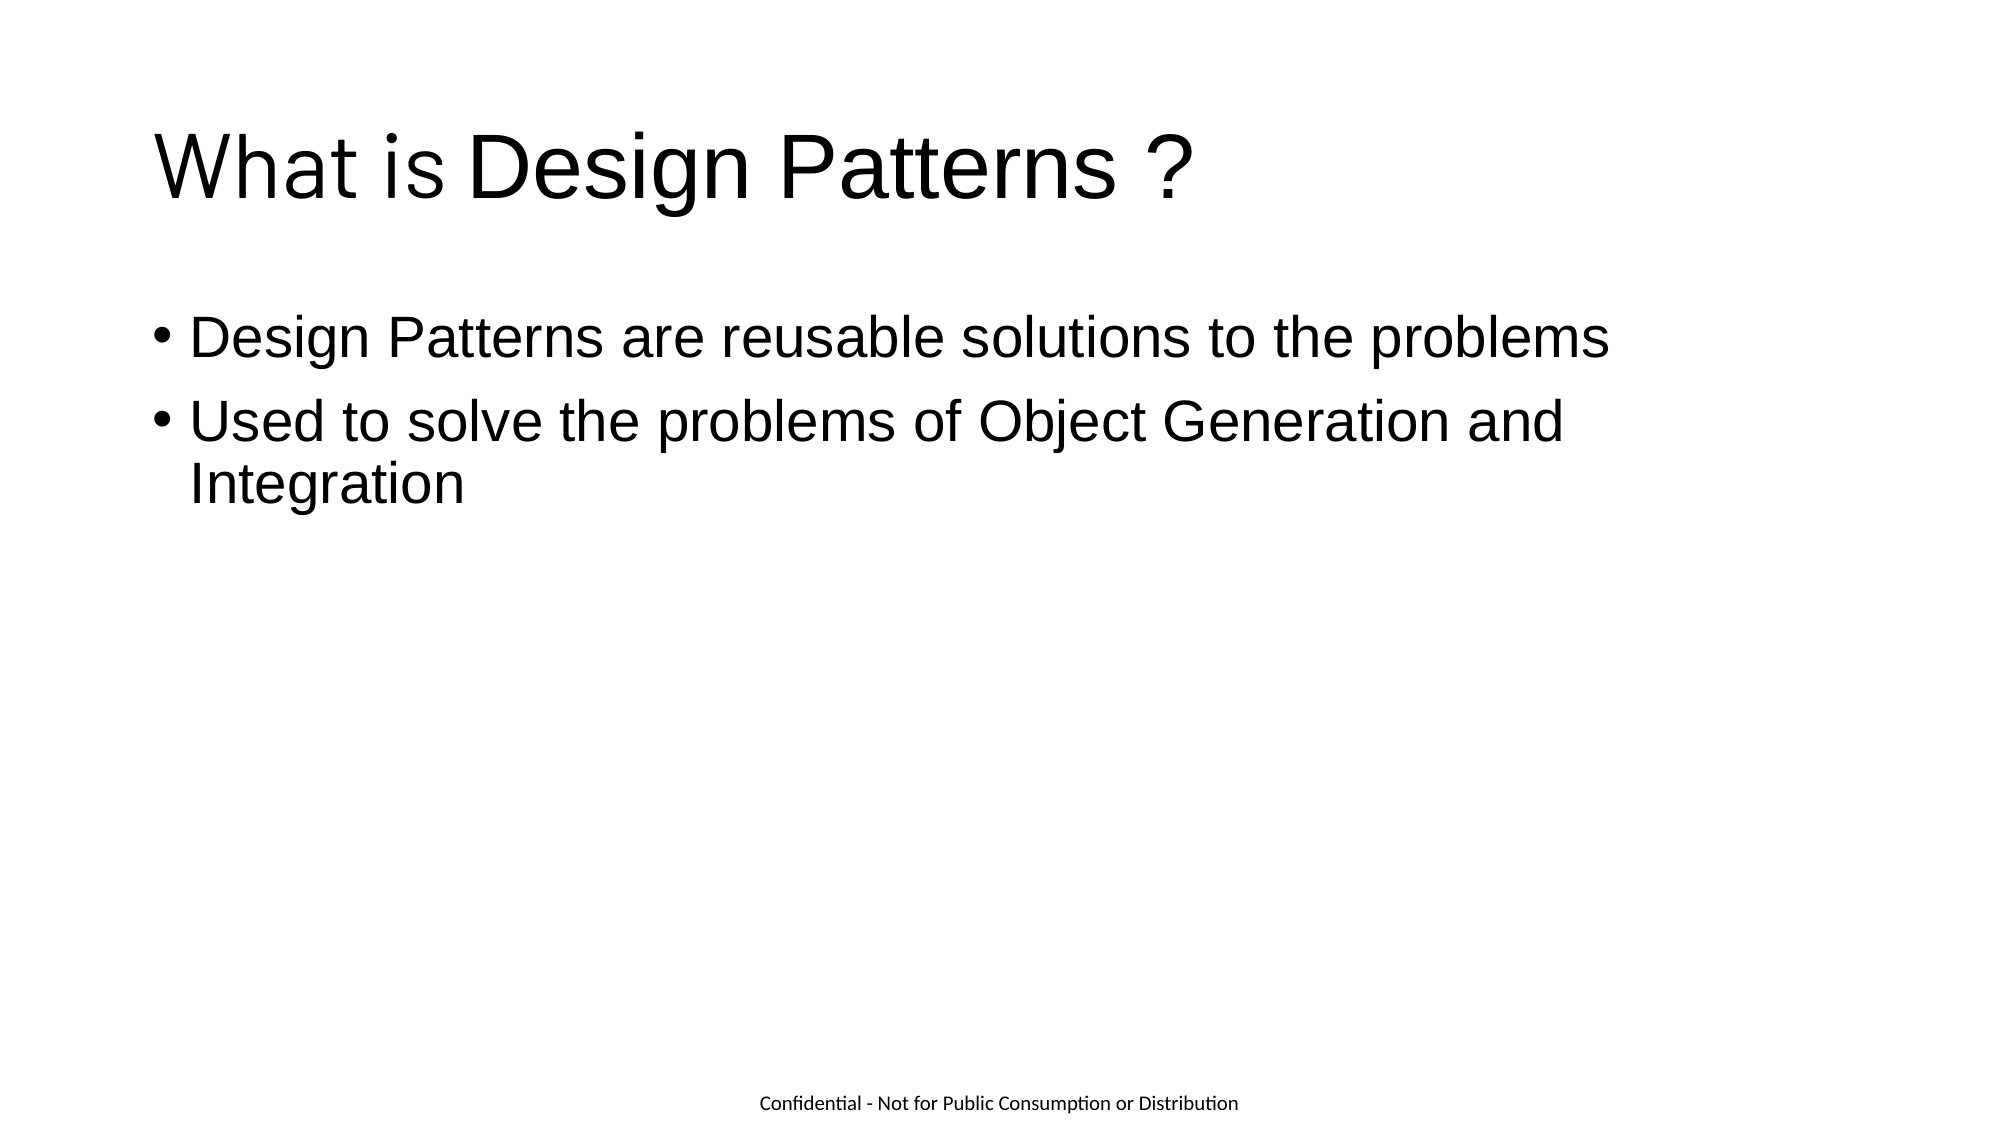

# What is Design Patterns ?
Design Patterns are reusable solutions to the problems
Used to solve the problems of Object Generation and Integration